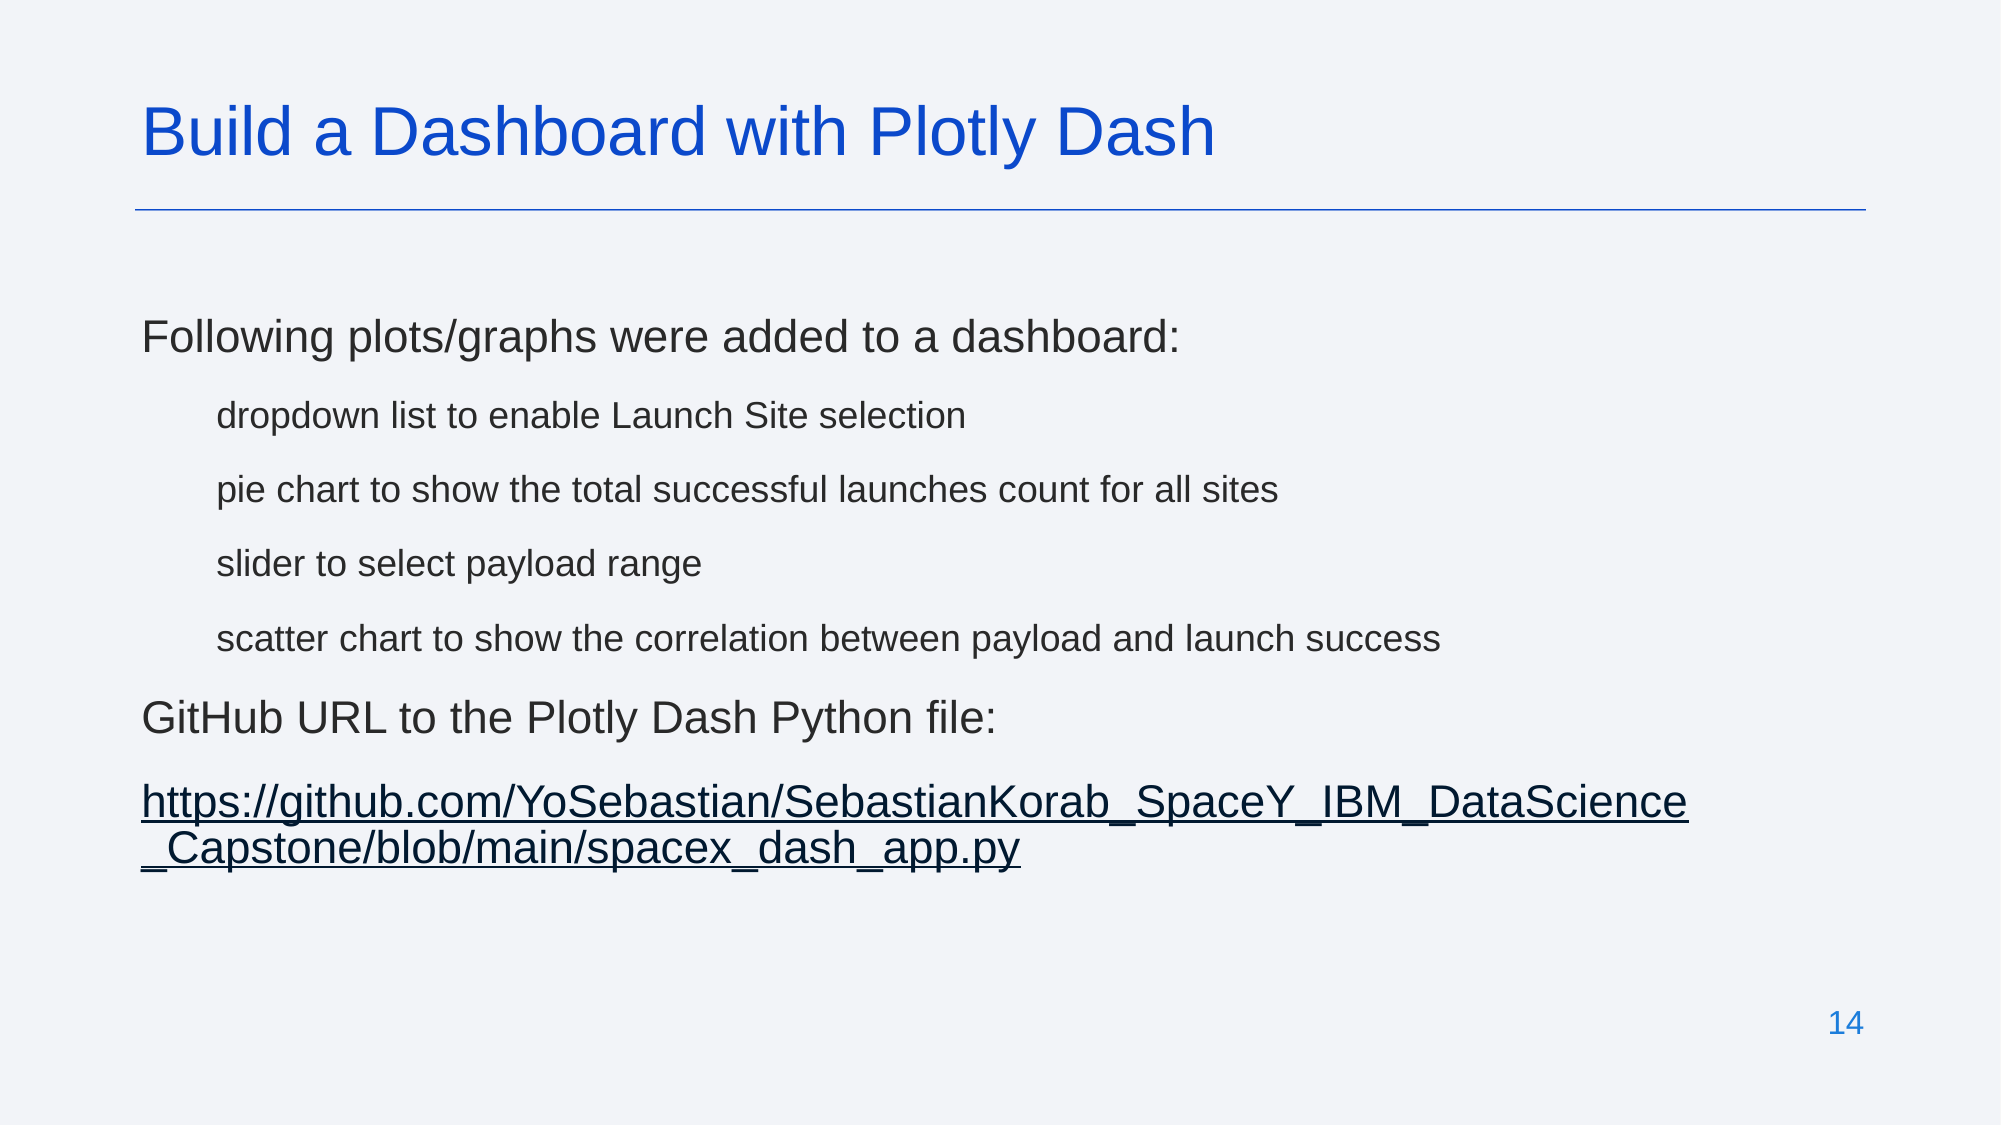

Build a Dashboard with Plotly Dash
Following plots/graphs were added to a dashboard:
dropdown list to enable Launch Site selection
pie chart to show the total successful launches count for all sites
slider to select payload range
scatter chart to show the correlation between payload and launch success
GitHub URL to the Plotly Dash Python file:
https://github.com/YoSebastian/SebastianKorab_SpaceY_IBM_DataScience_Capstone/blob/main/spacex_dash_app.py

14